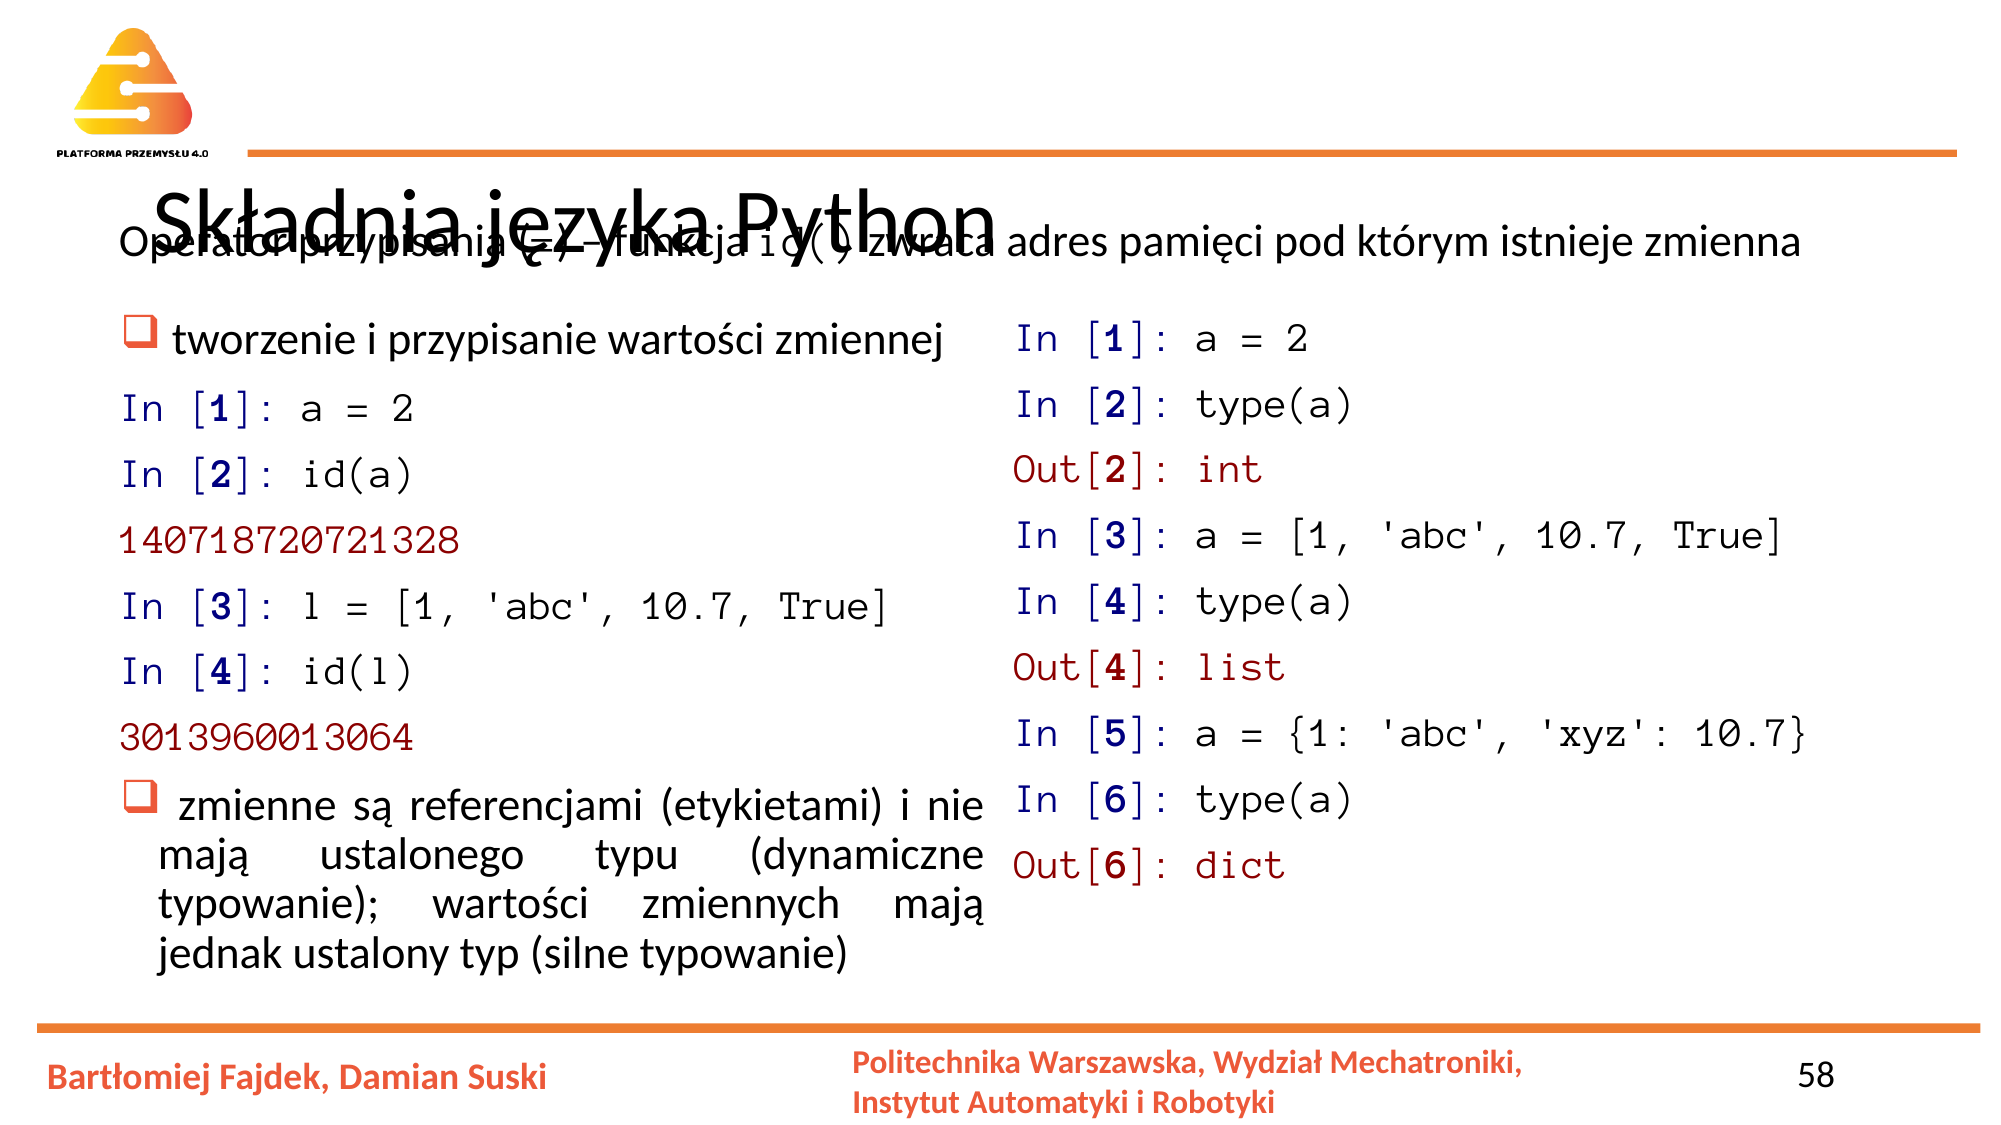

# Składnia języka Python
Operator przypisania (=) – funkcja id() zwraca adres pamięci pod którym istnieje zmienna
 tworzenie i przypisanie wartości zmiennej
In [1]: a = 2
In [2]: id(a)
140718720721328
In [3]: l = [1, 'abc', 10.7, True]
In [4]: id(l)
3013960013064
 zmienne są referencjami (etykietami) i nie mają ustalonego typu (dynamiczne typowanie); wartości zmiennych mają jednak ustalony typ (silne typowanie)

In [1]: a = 2
In [2]: type(a)
Out[2]: int
In [3]: a = [1, 'abc', 10.7, True]
In [4]: type(a)
Out[4]: list
In [5]: a = {1: 'abc', 'xyz': 10.7}
In [6]: type(a)
Out[6]: dict

58